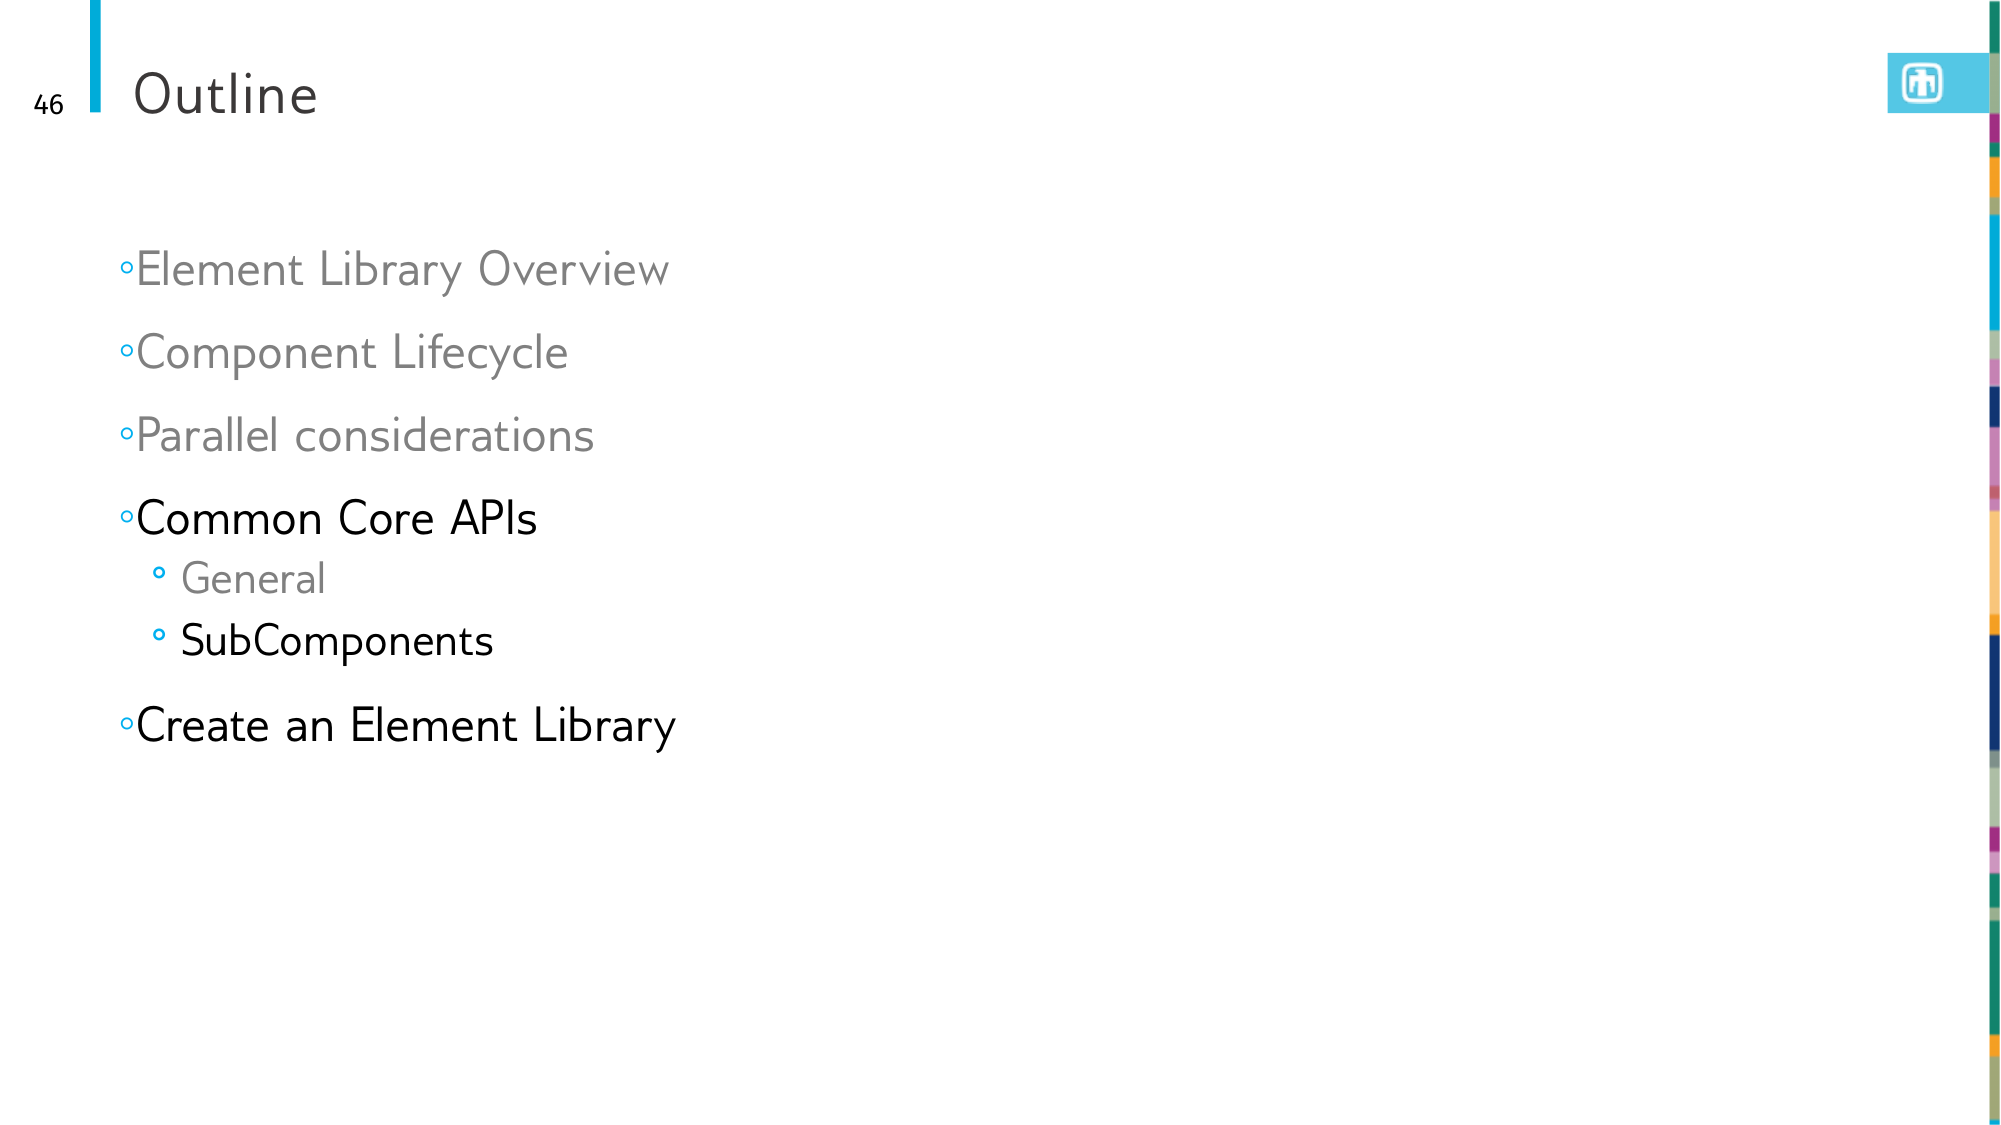

# Outline
46
Element Library Overview
Component Lifecycle
Parallel considerations
Common Core APIs
General
SubComponents
Create an Element Library